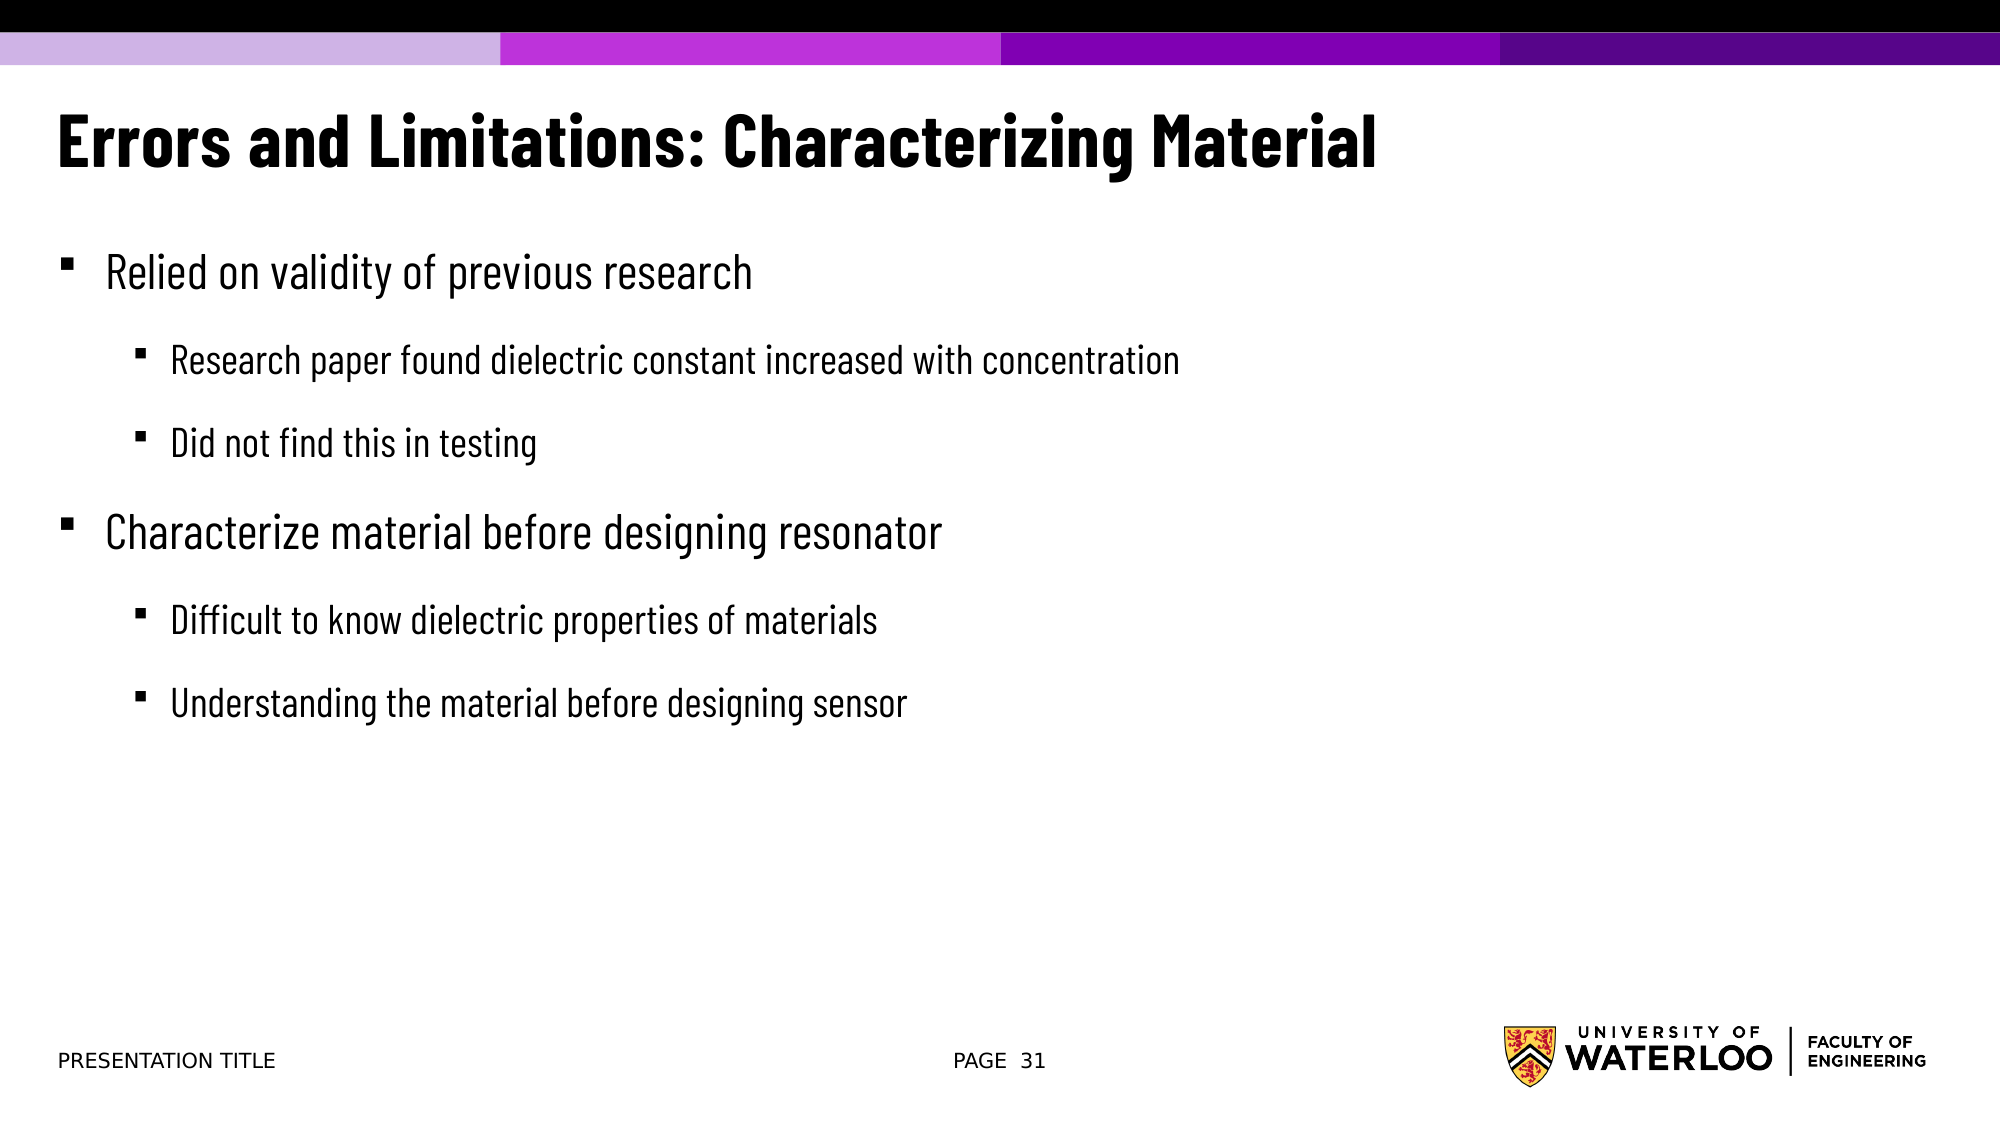

# Errors and Limitations: Characterizing Material
Relied on validity of previous research
Research paper found dielectric constant increased with concentration
Did not find this in testing
Characterize material before designing resonator
Difficult to know dielectric properties of materials
Understanding the material before designing sensor
PRESENTATION TITLE
PAGE  31